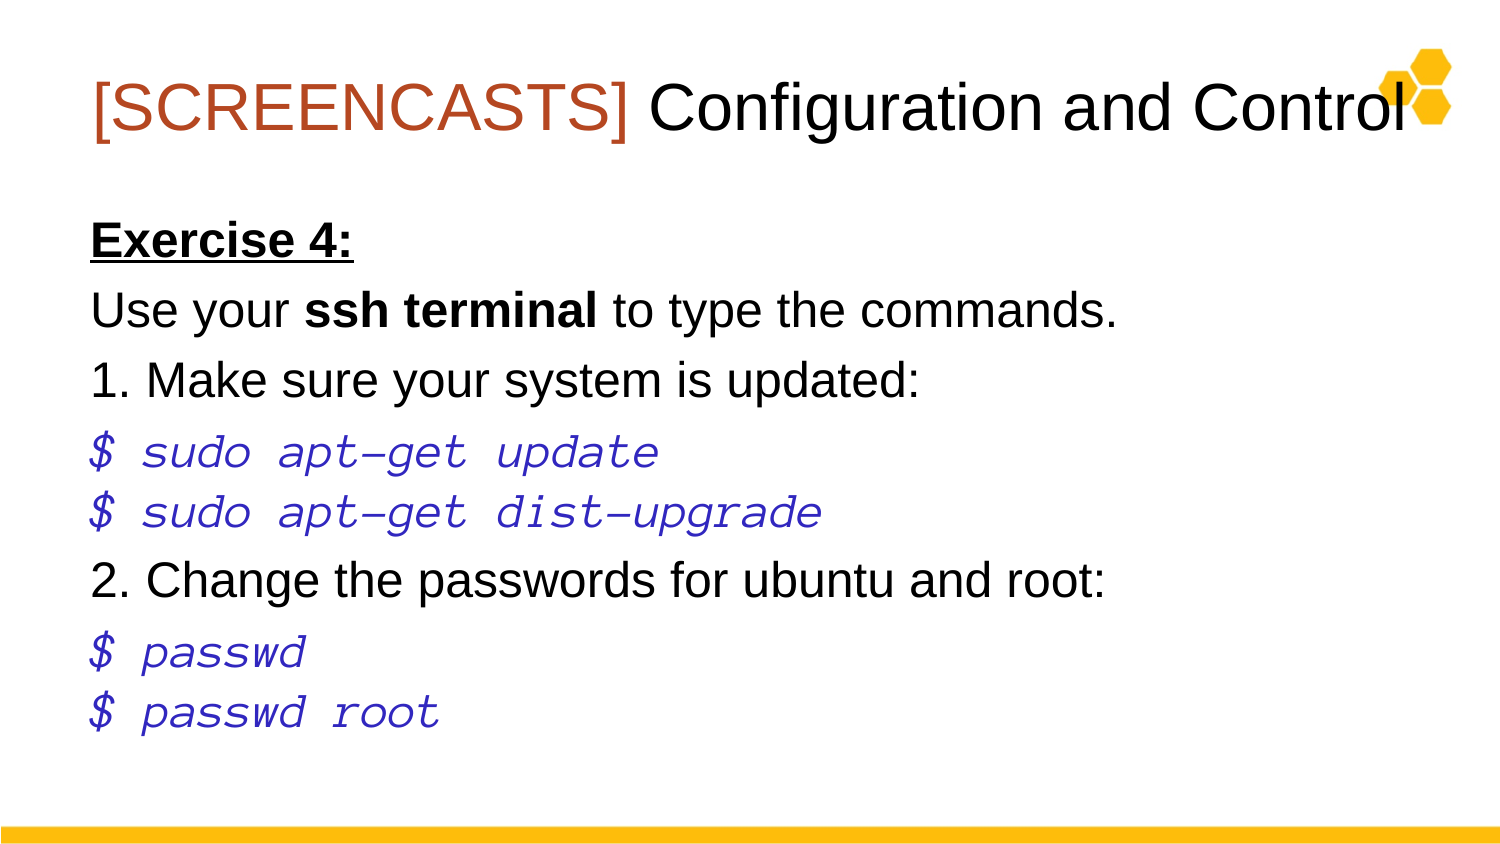

# [SCREENCASTS] Configuration and Control
Exercise 4:
Use your ssh terminal to type the commands.
1. Make sure your system is updated:
$ sudo apt-get update
$ sudo apt-get dist-upgrade
2. Change the passwords for ubuntu and root:
$ passwd
$ passwd root